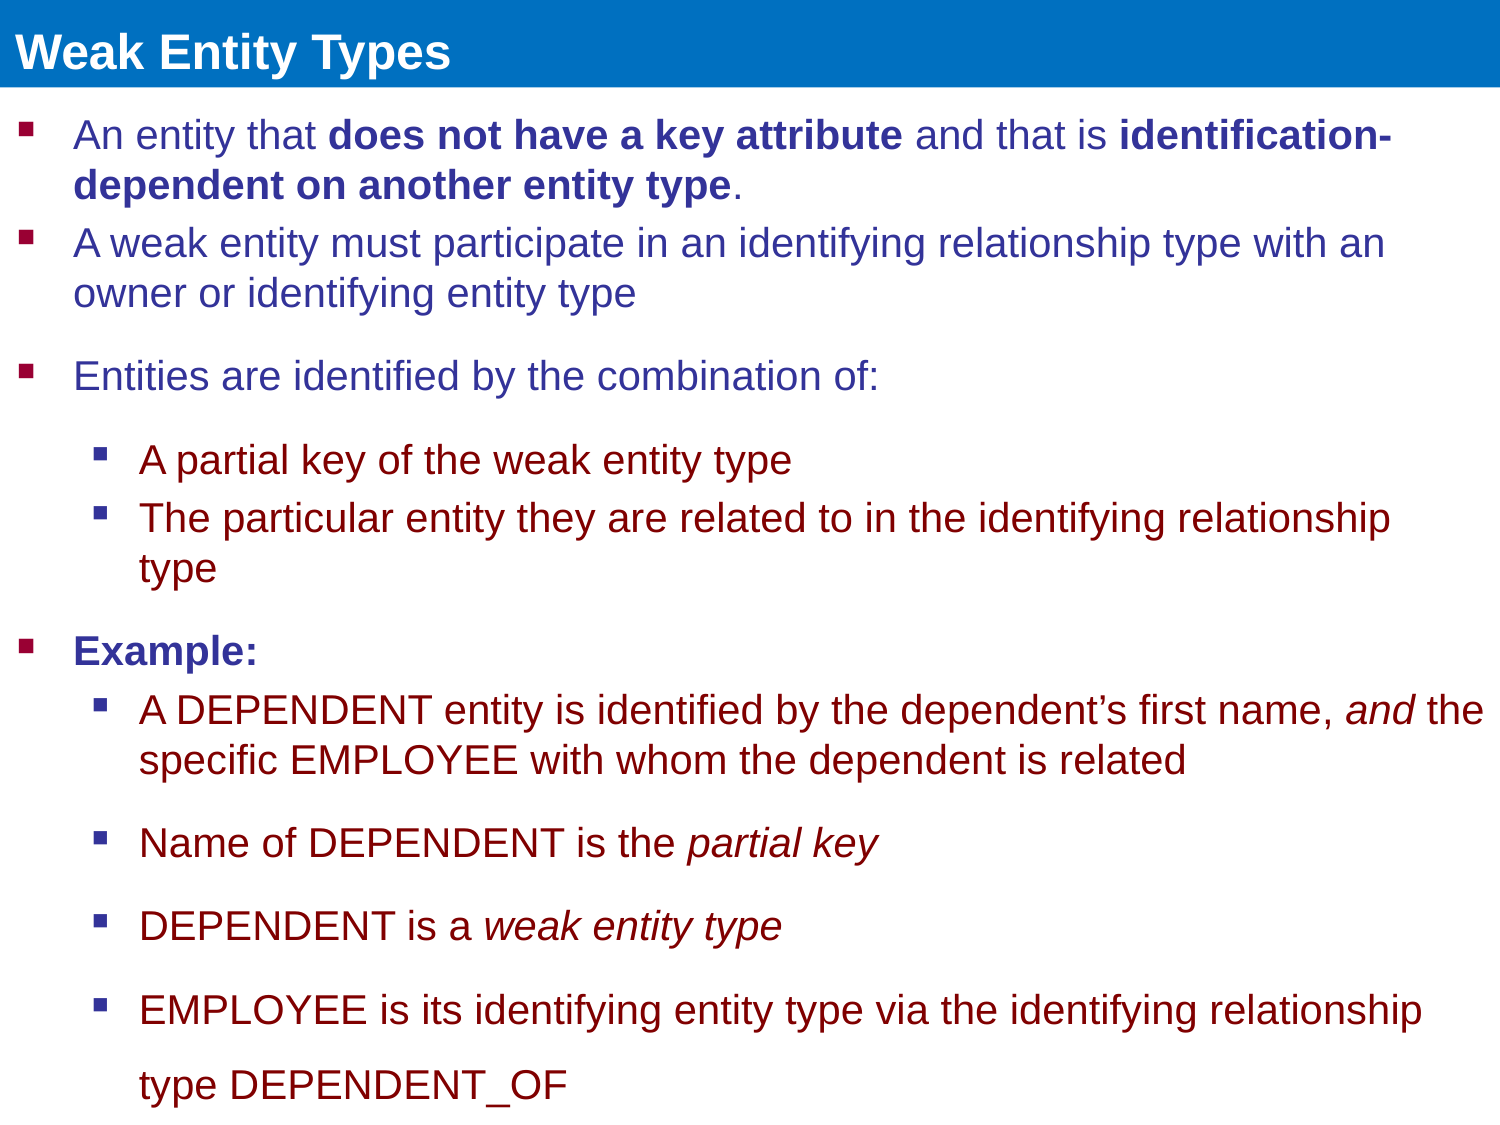

# Weak Entity Types
An entity that does not have a key attribute and that is identification-dependent on another entity type.
A weak entity must participate in an identifying relationship type with an owner or identifying entity type
Entities are identified by the combination of:
A partial key of the weak entity type
The particular entity they are related to in the identifying relationship  type
Example:
A DEPENDENT entity is identified by the dependent’s first name, and the specific EMPLOYEE with whom the dependent is related
Name of DEPENDENT is the partial key
DEPENDENT is a weak entity type
EMPLOYEE is its identifying entity type via the identifying relationship type DEPENDENT_OF